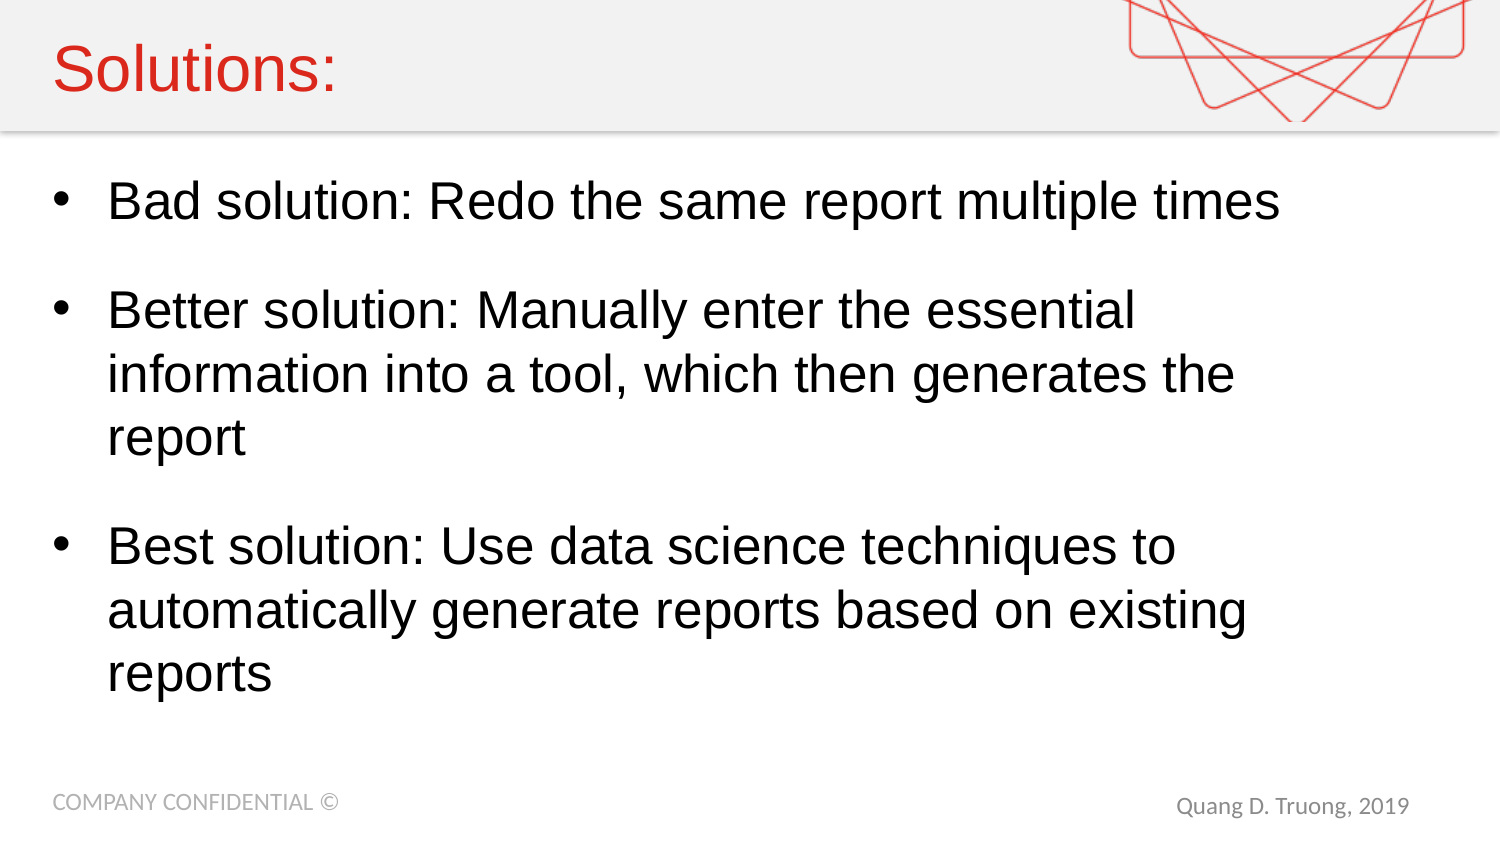

# Solutions:
Bad solution: Redo the same report multiple times
Better solution: Manually enter the essential information into a tool, which then generates the report
Best solution: Use data science techniques to automatically generate reports based on existing reports
COMPANY CONFIDENTIAL ©
Quang D. Truong, 2019